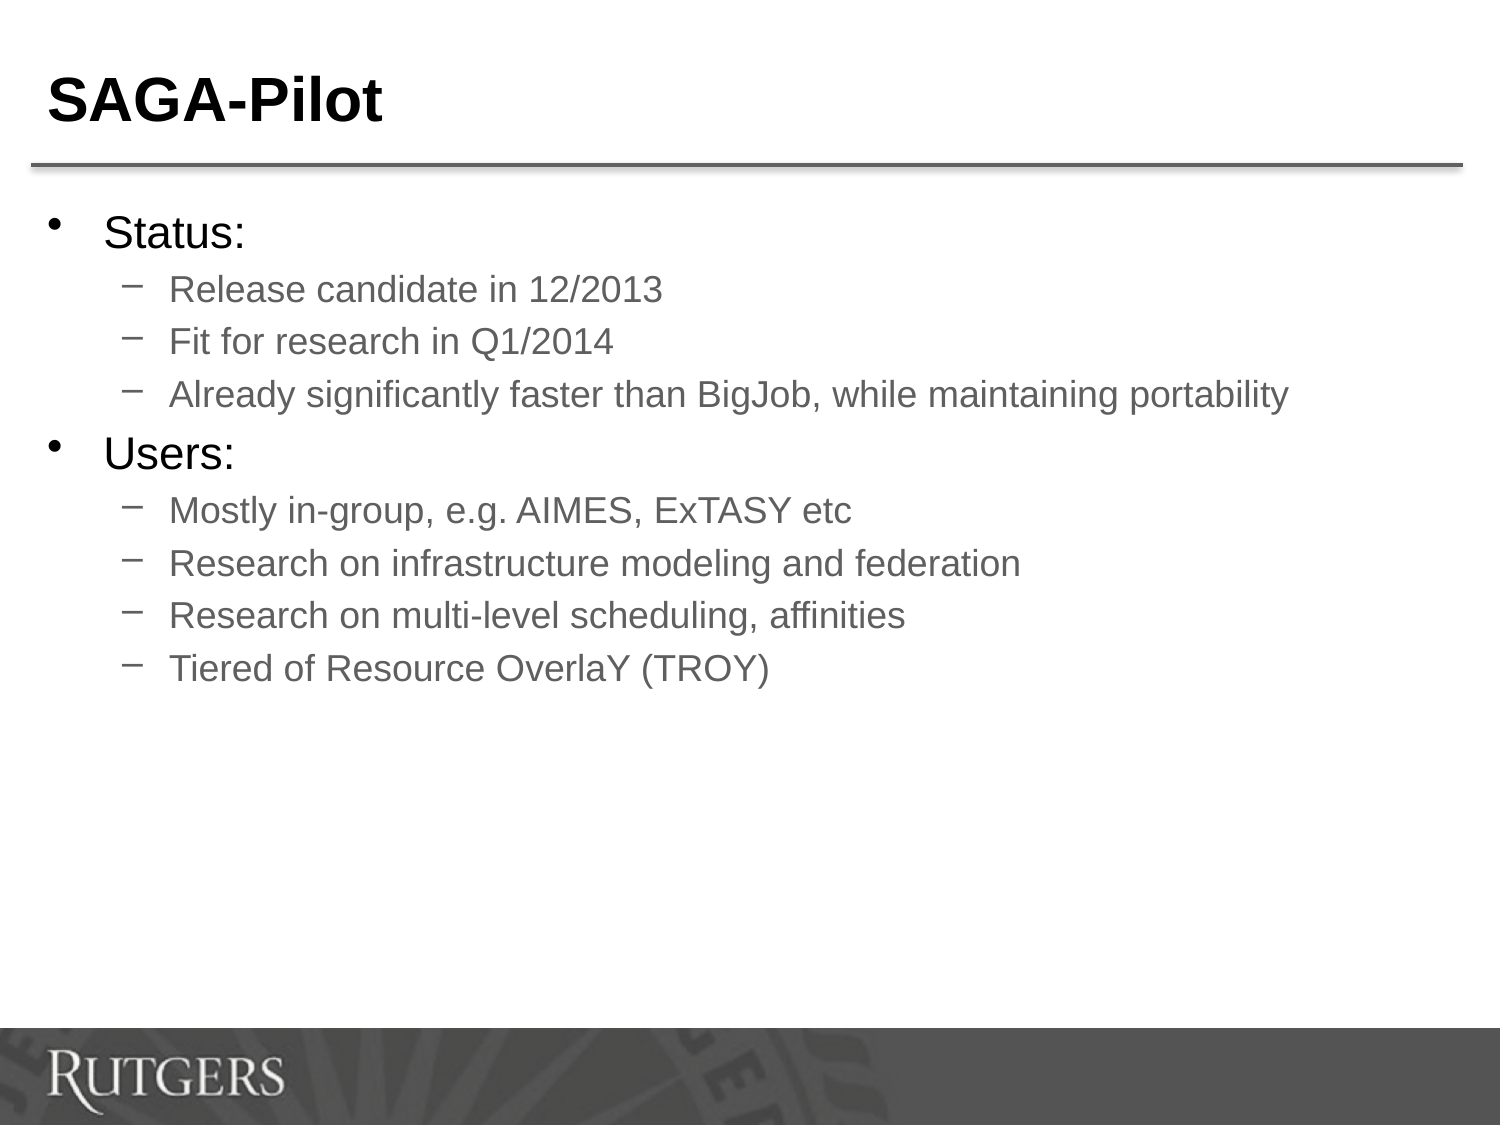

# SAGA-Pilot
Status:
Release candidate in 12/2013
Fit for research in Q1/2014
Already significantly faster than BigJob, while maintaining portability
Users:
Mostly in-group, e.g. AIMES, ExTASY etc
Research on infrastructure modeling and federation
Research on multi-level scheduling, affinities
Tiered of Resource OverlaY (TROY)